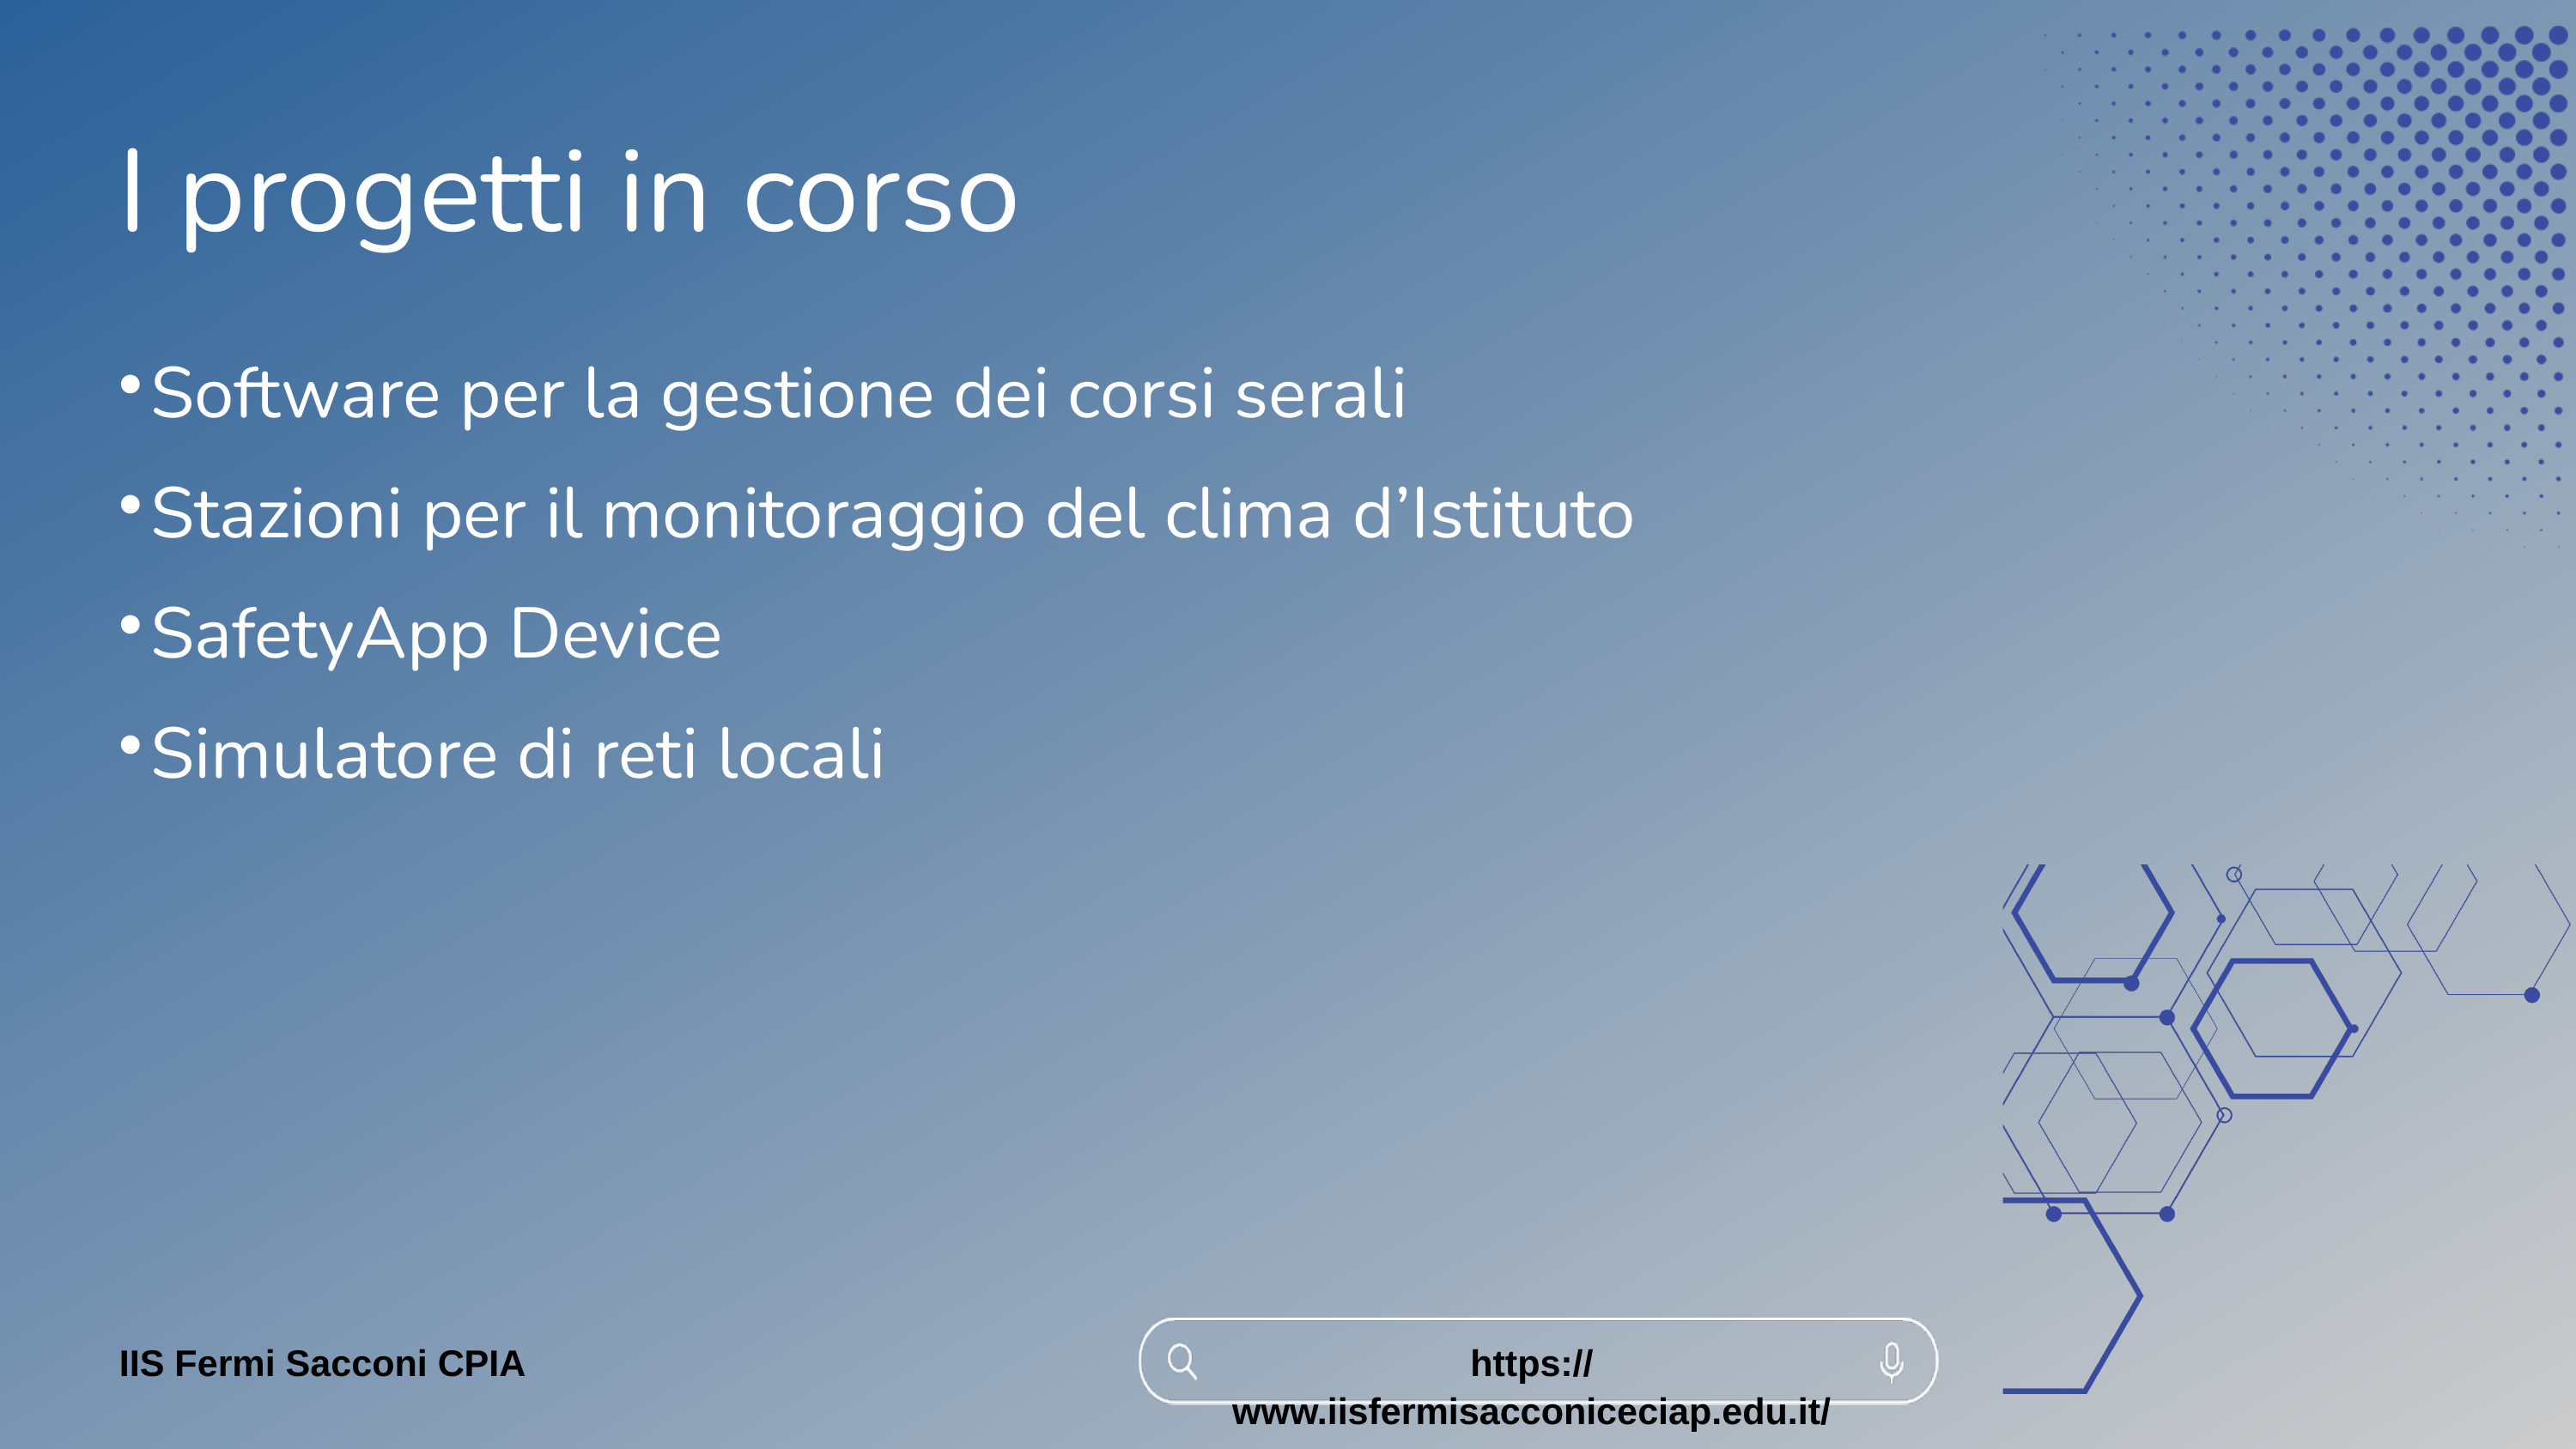

I progetti in corso

Software per la gestione dei corsi serali
Stazioni per il monitoraggio del clima d’Istituto
SafetyApp Device
Simulatore di reti locali

IIS Fermi Sacconi CPIA
https://www.iisfermisacconiceciap.edu.it/